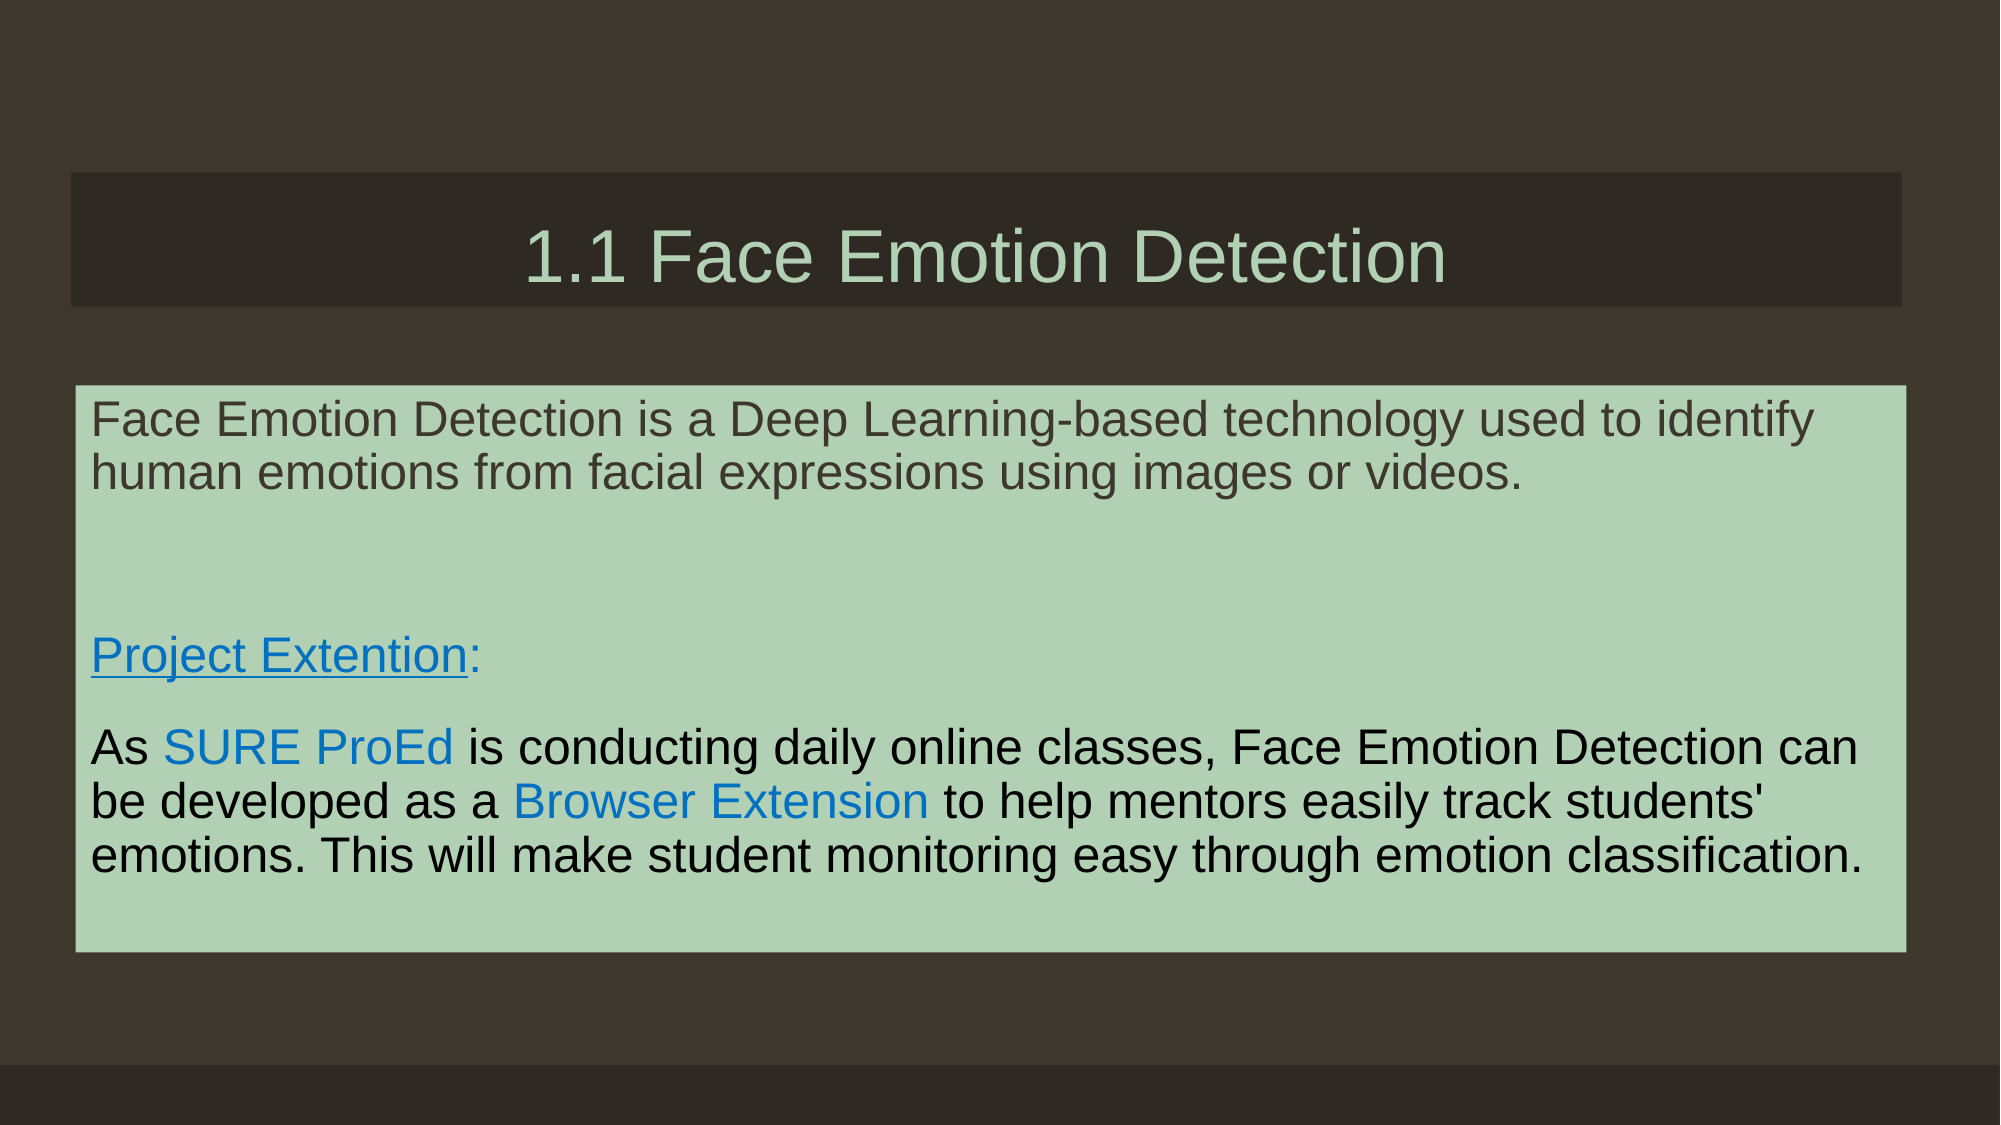

# 1.1 Face Emotion Detection
Face Emotion Detection is a Deep Learning-based technology used to identify human emotions from facial expressions using images or videos.

Project Extention:
As SURE ProEd is conducting daily online classes, Face Emotion Detection can be developed as a Browser Extension to help mentors easily track students' emotions. This will make student monitoring easy through emotion classification.